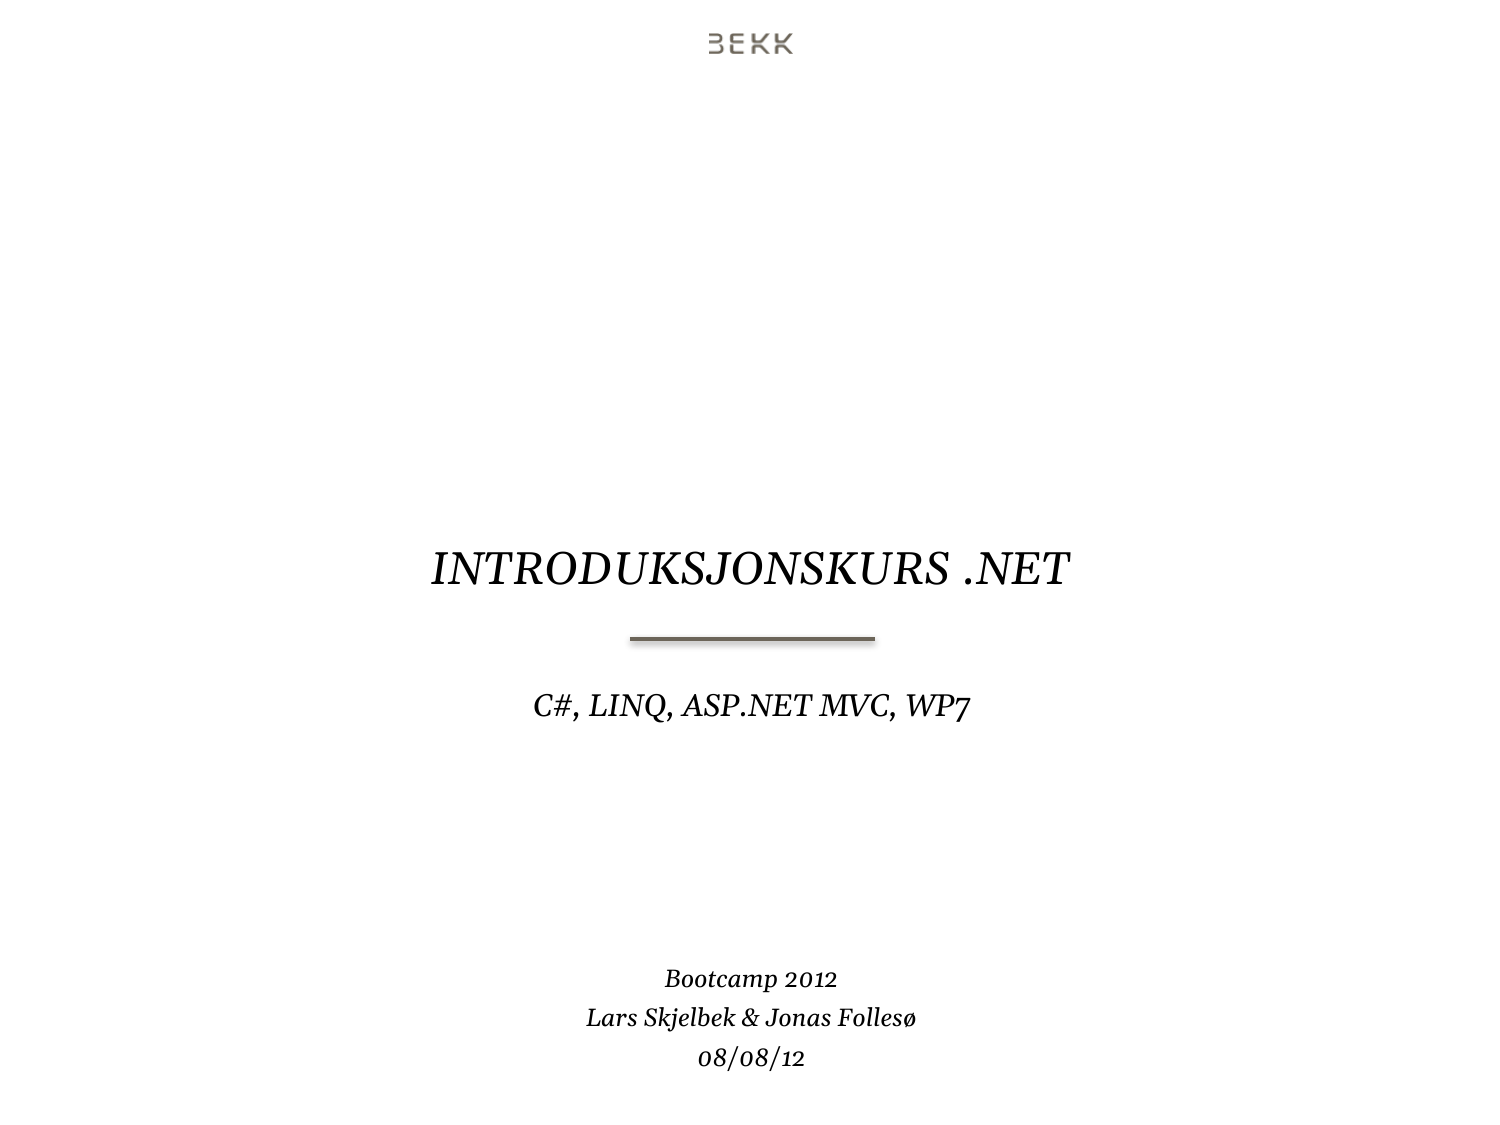

# Introduksjonskurs .NET
C#, LINQ, ASP.NET MVC, WP7
Bootcamp 2012
Lars Skjelbek & Jonas Follesø
08/08/12